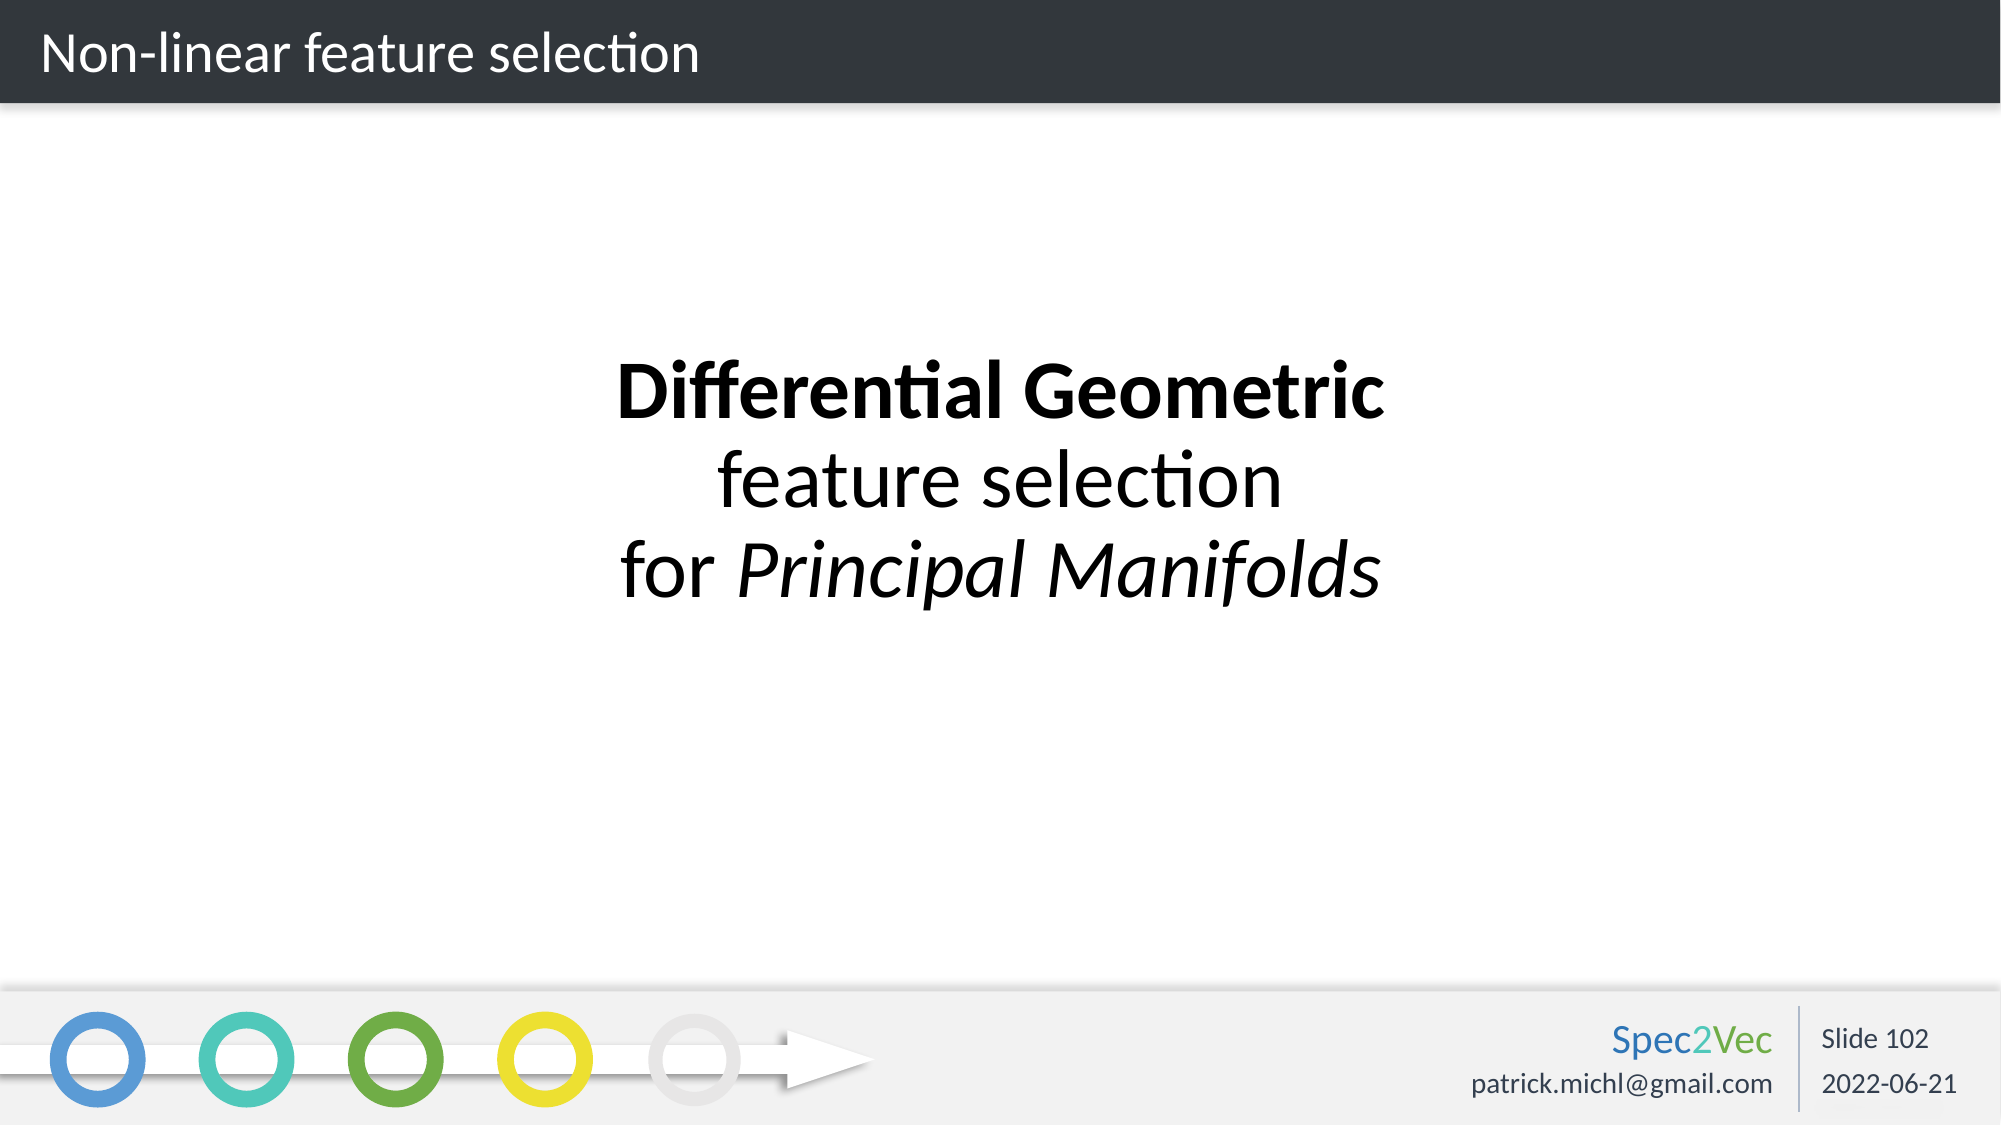

Non-linear feature selection
Differential Geometric
feature selection
for Principal Manifolds